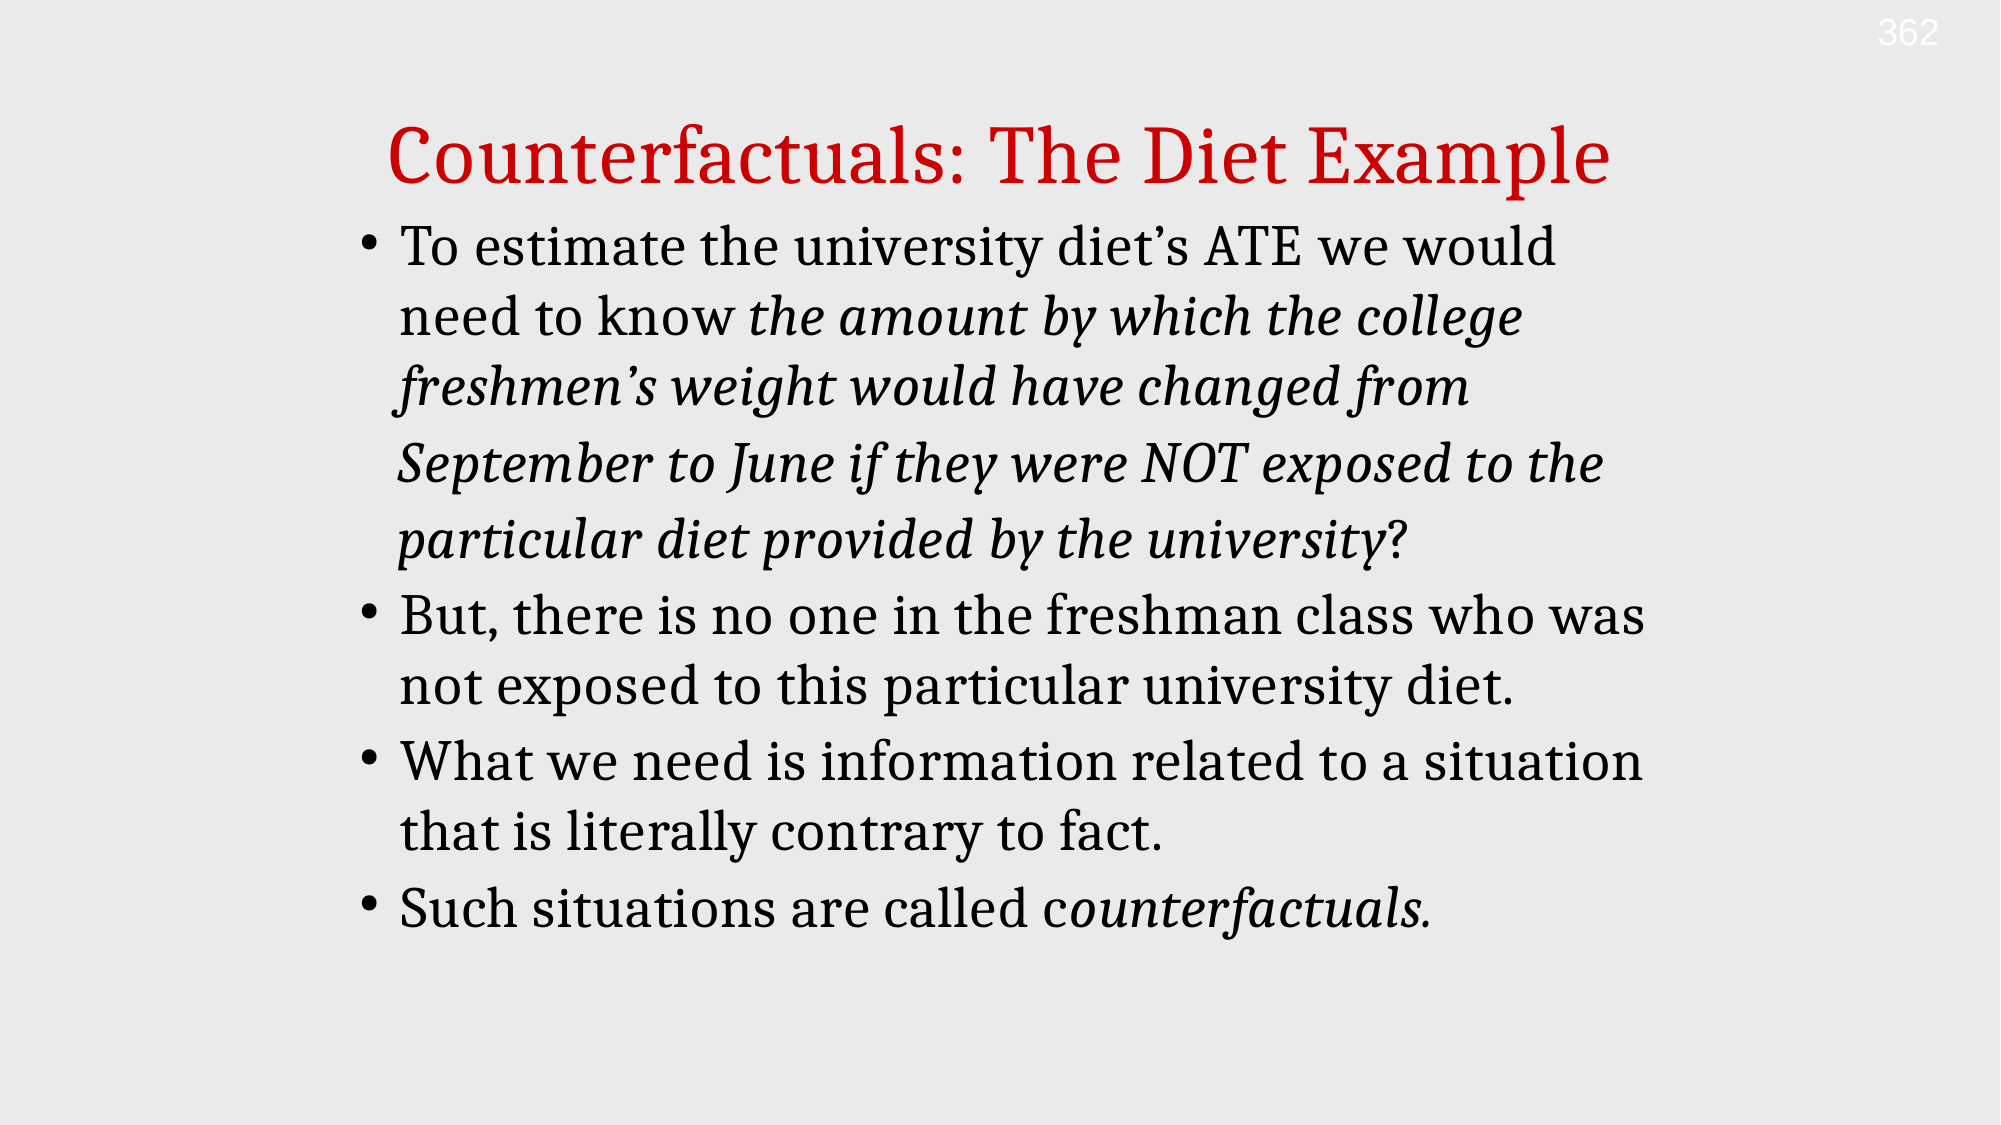

362
# Counterfactuals: The Diet Example
To estimate the university diet’s ATE we would need to know the amount by which the college freshmen’s weight would have changed from
   September to June if they were NOT exposed to the
   particular diet provided by the university?
But, there is no one in the freshman class who was not exposed to this particular university diet.
What we need is information related to a situation that is literally contrary to fact.
Such situations are called counterfactuals.